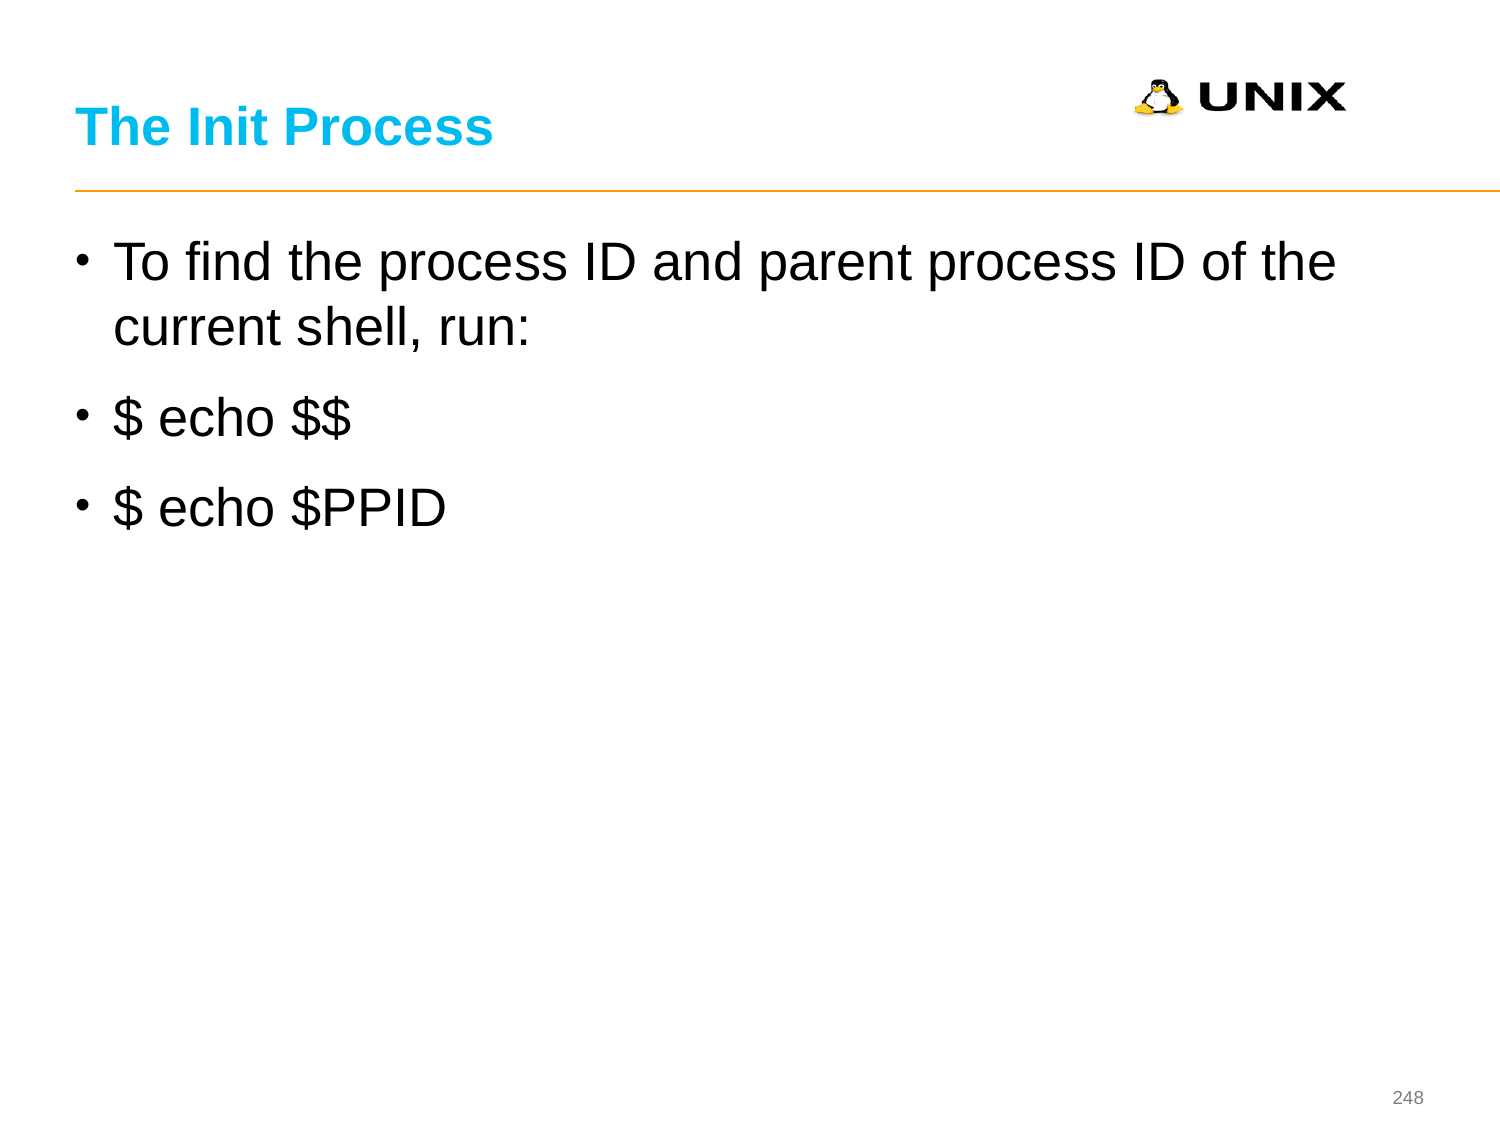

# The Init Process
To find the process ID and parent process ID of the current shell, run:
$ echo $$
$ echo $PPID